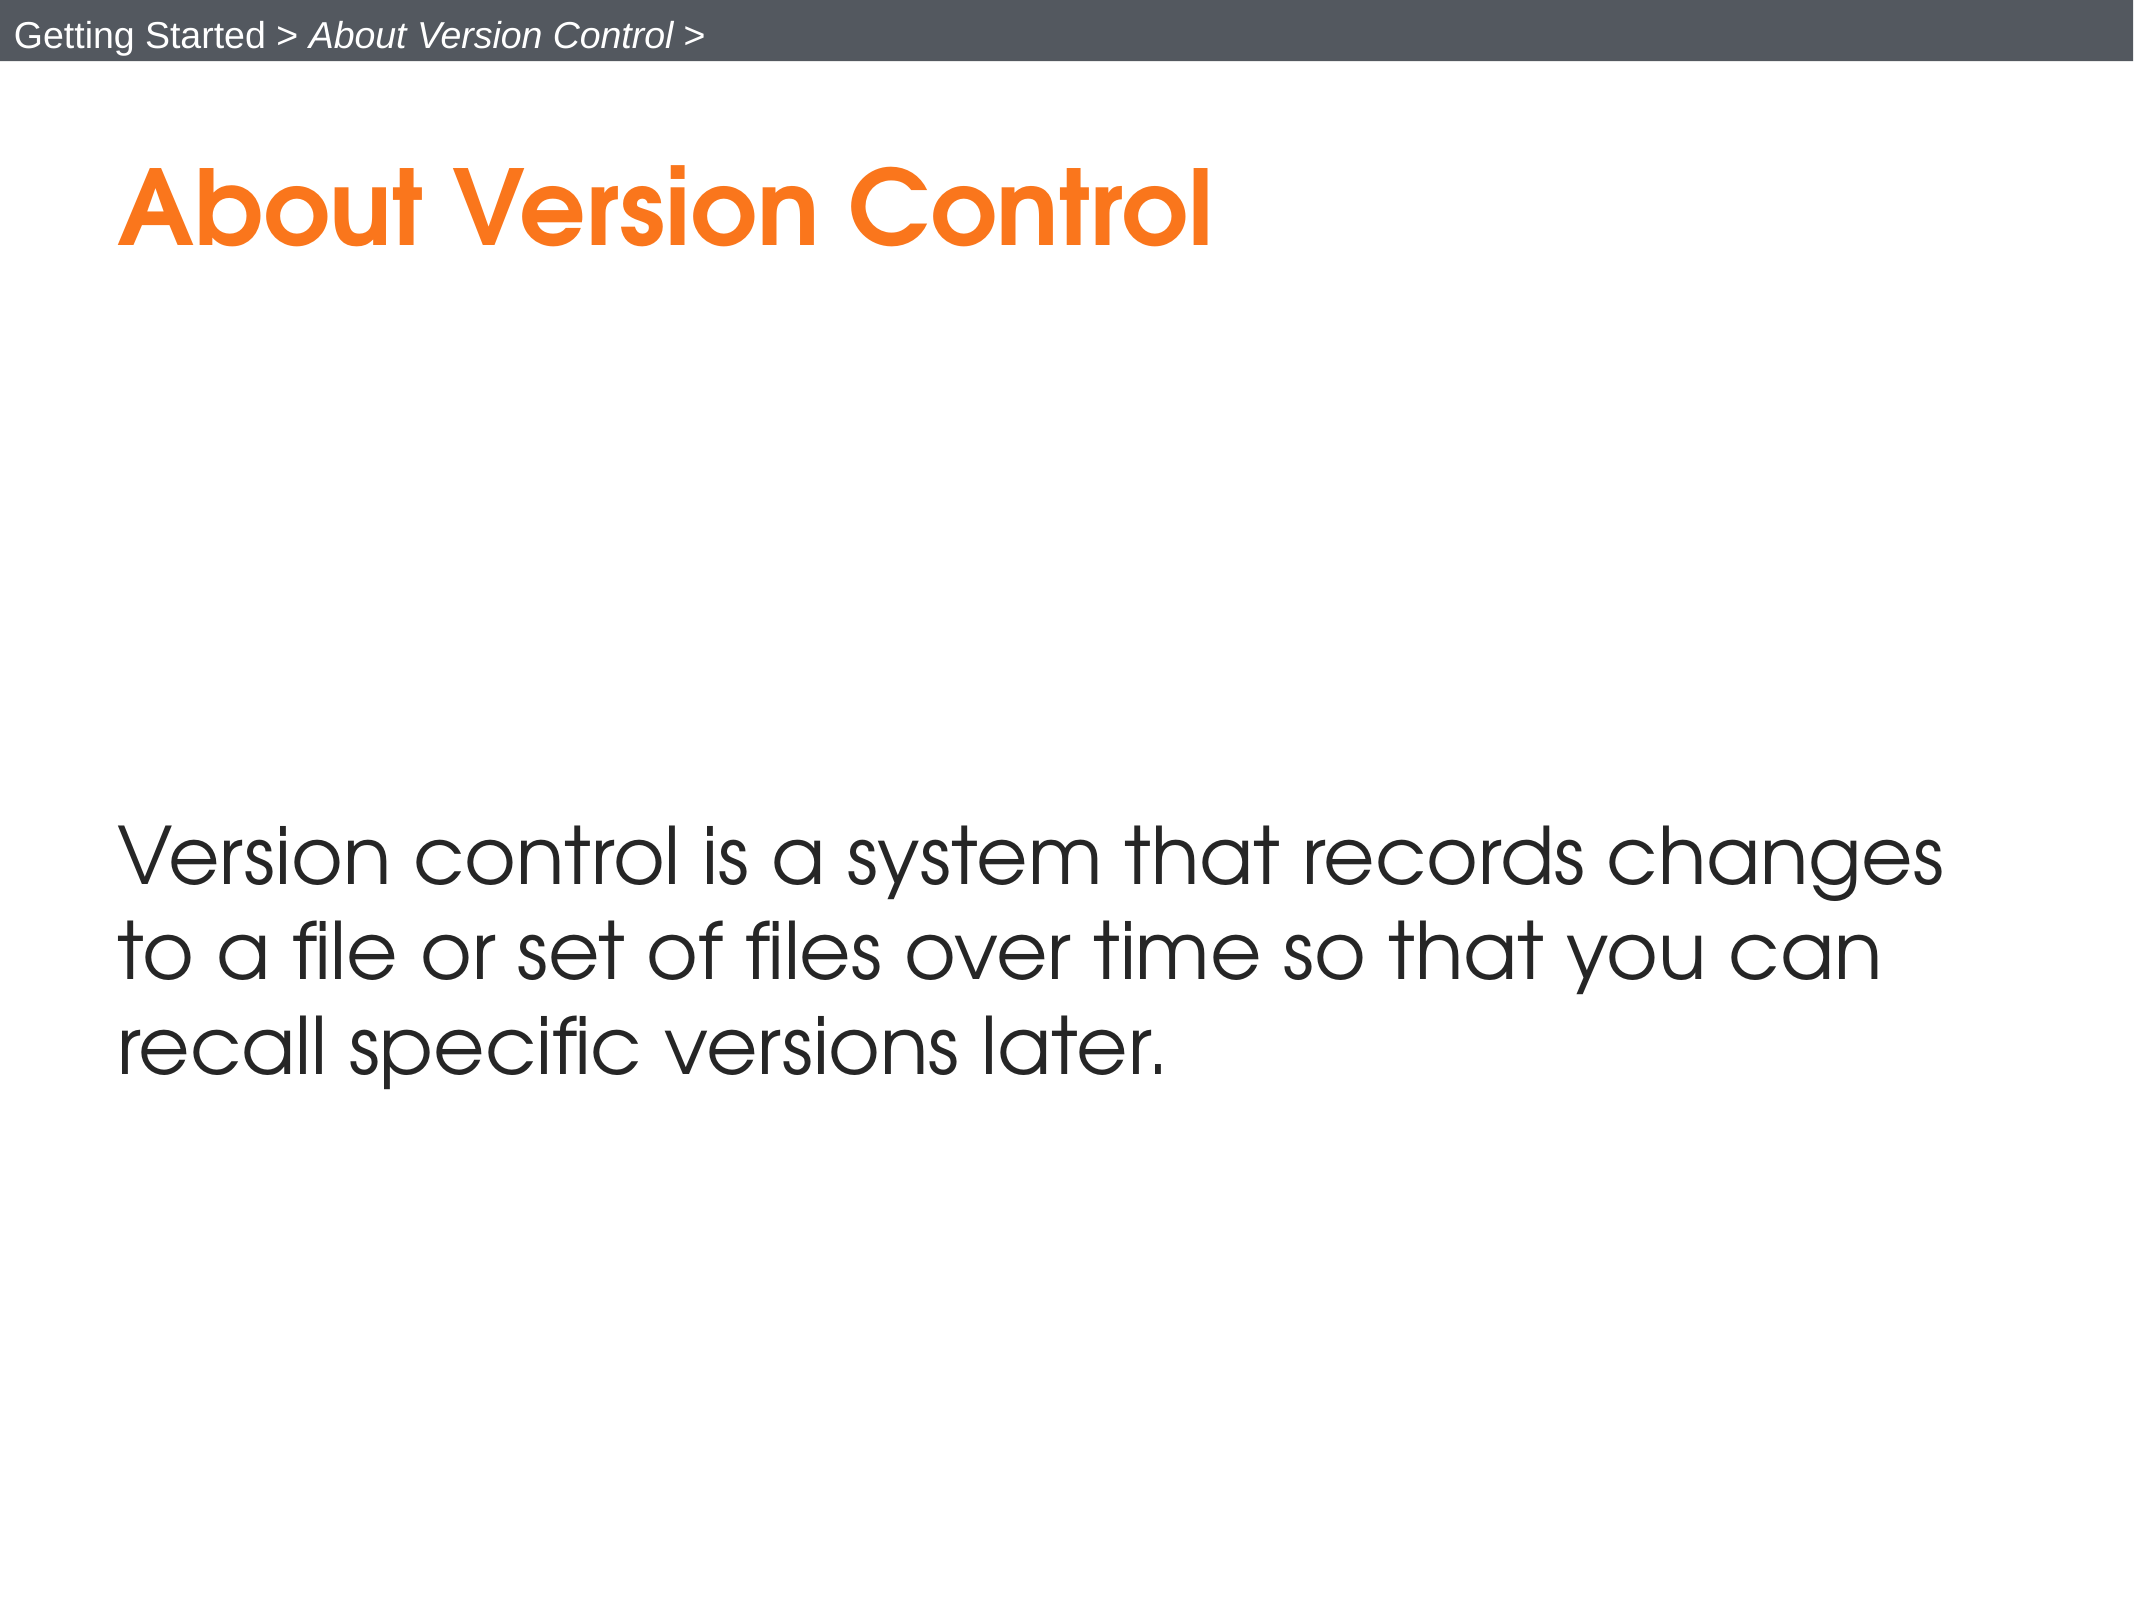

Getting Started > About Version Control >
# About Version Control
Version control is a system that records changes to a file or set of files over time so that you can recall specific versions later.